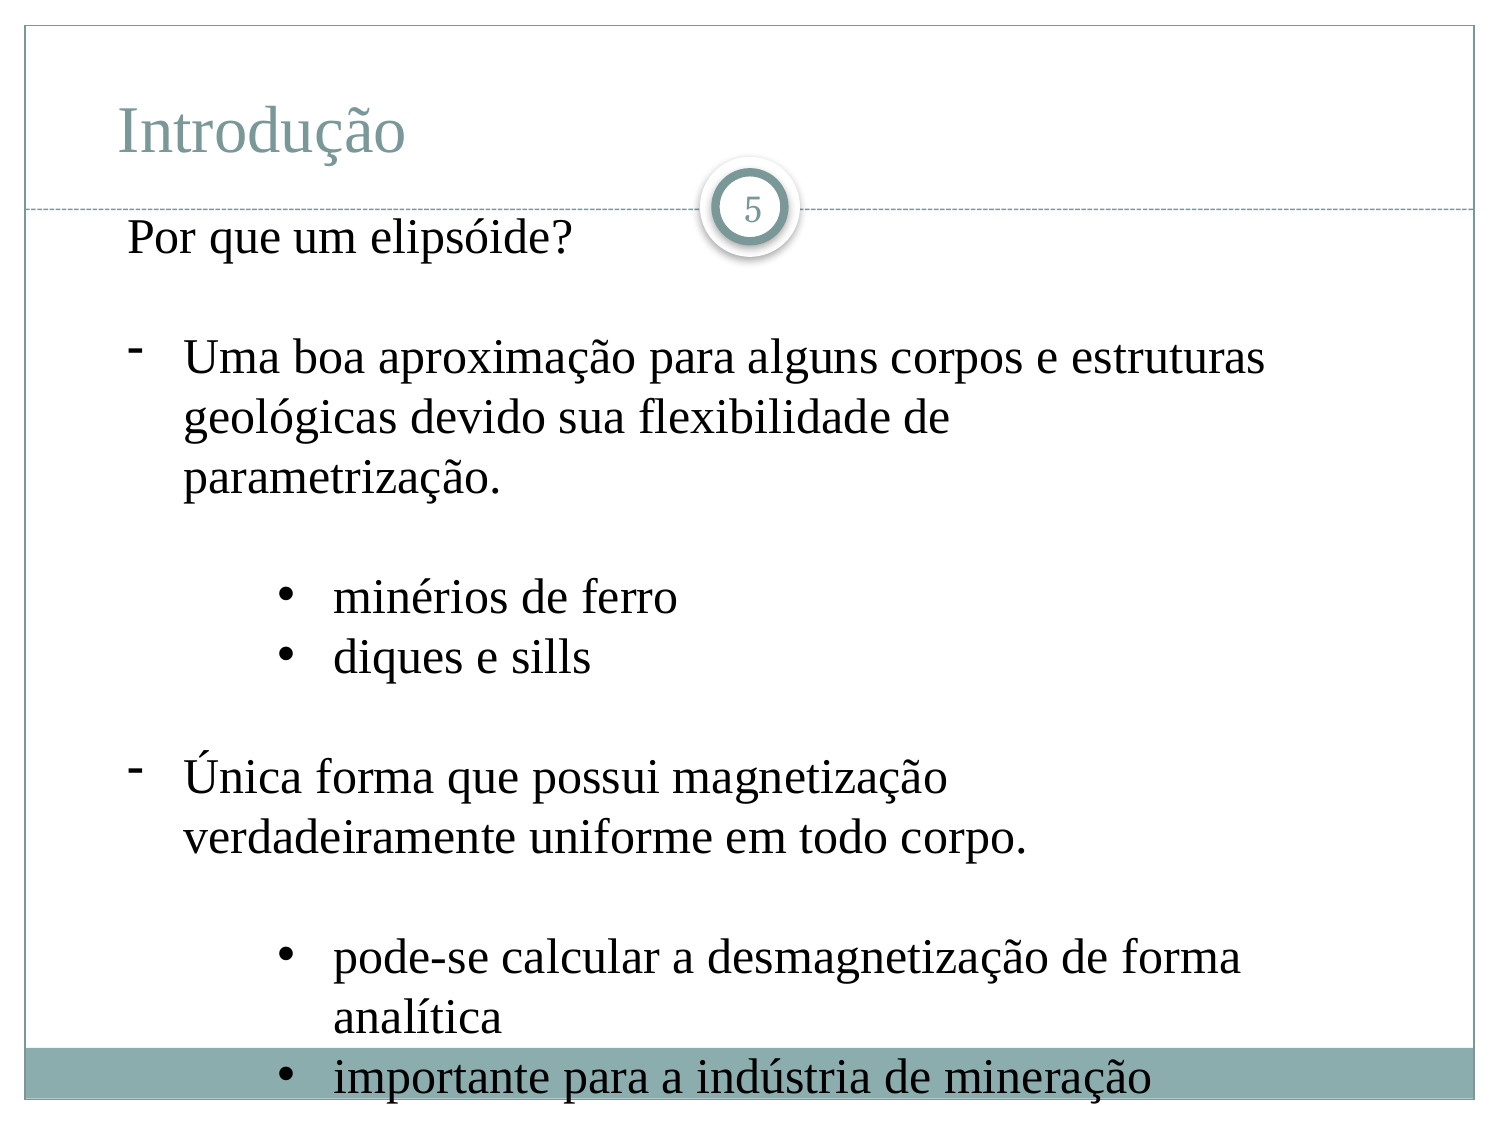

# Introdução
5
Por que um elipsóide?

Uma boa aproximação para alguns corpos e estruturas geológicas devido sua flexibilidade de parametrização.

minérios de ferro
diques e sills

Única forma que possui magnetização verdadeiramente uniforme em todo corpo.

pode-se calcular a desmagnetização de forma analítica
importante para a indústria de mineração